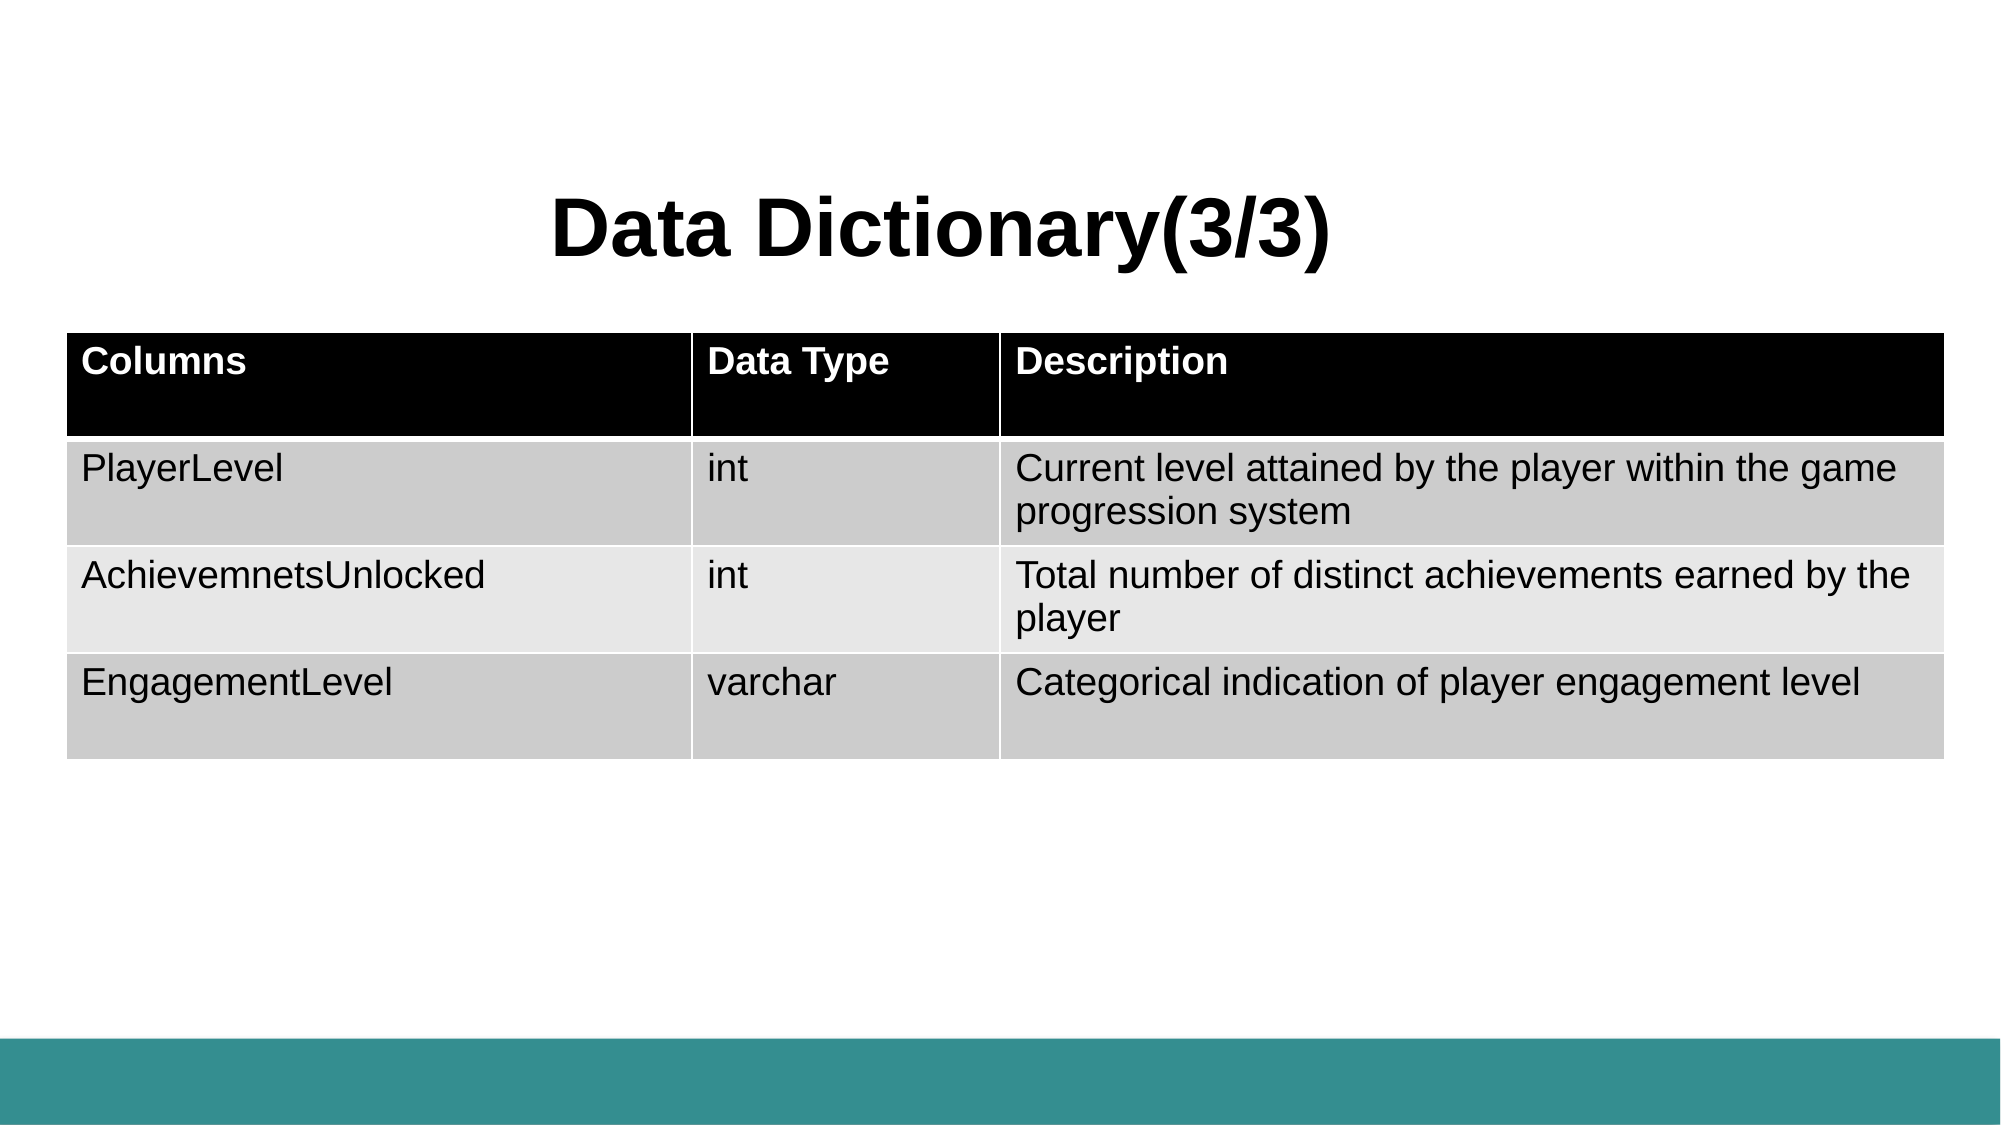

# Data Dictionary(3/3)
| Columns | Data Type | Description |
| --- | --- | --- |
| PlayerLevel | int | Current level attained by the player within the game progression system |
| AchievemnetsUnlocked | int | Total number of distinct achievements earned by the player |
| EngagementLevel | varchar | Categorical indication of player engagement level |